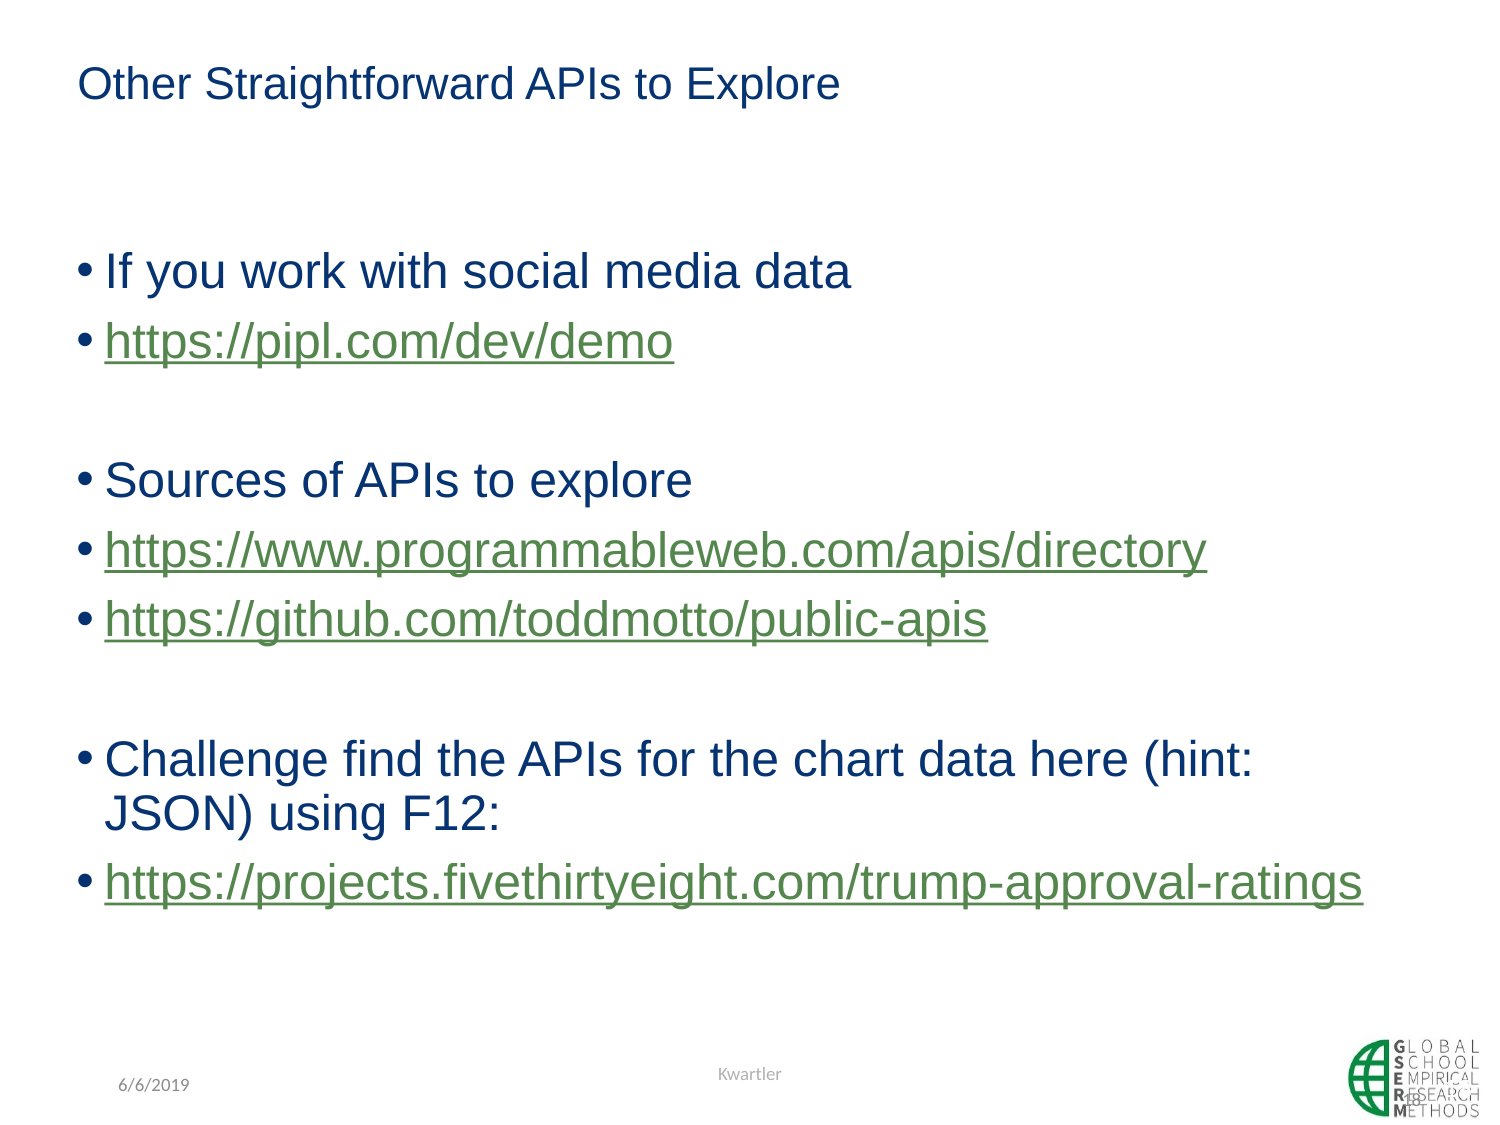

# Other Straightforward APIs to Explore

If you work with social media data
https://pipl.com/dev/demo

Sources of APIs to explore
https://www.programmableweb.com/apis/directory
https://github.com/toddmotto/public-apis

Challenge find the APIs for the chart data here (hint: JSON) using F12:
https://projects.fivethirtyeight.com/trump-approval-ratings

Kwartler
6/6/2019
18